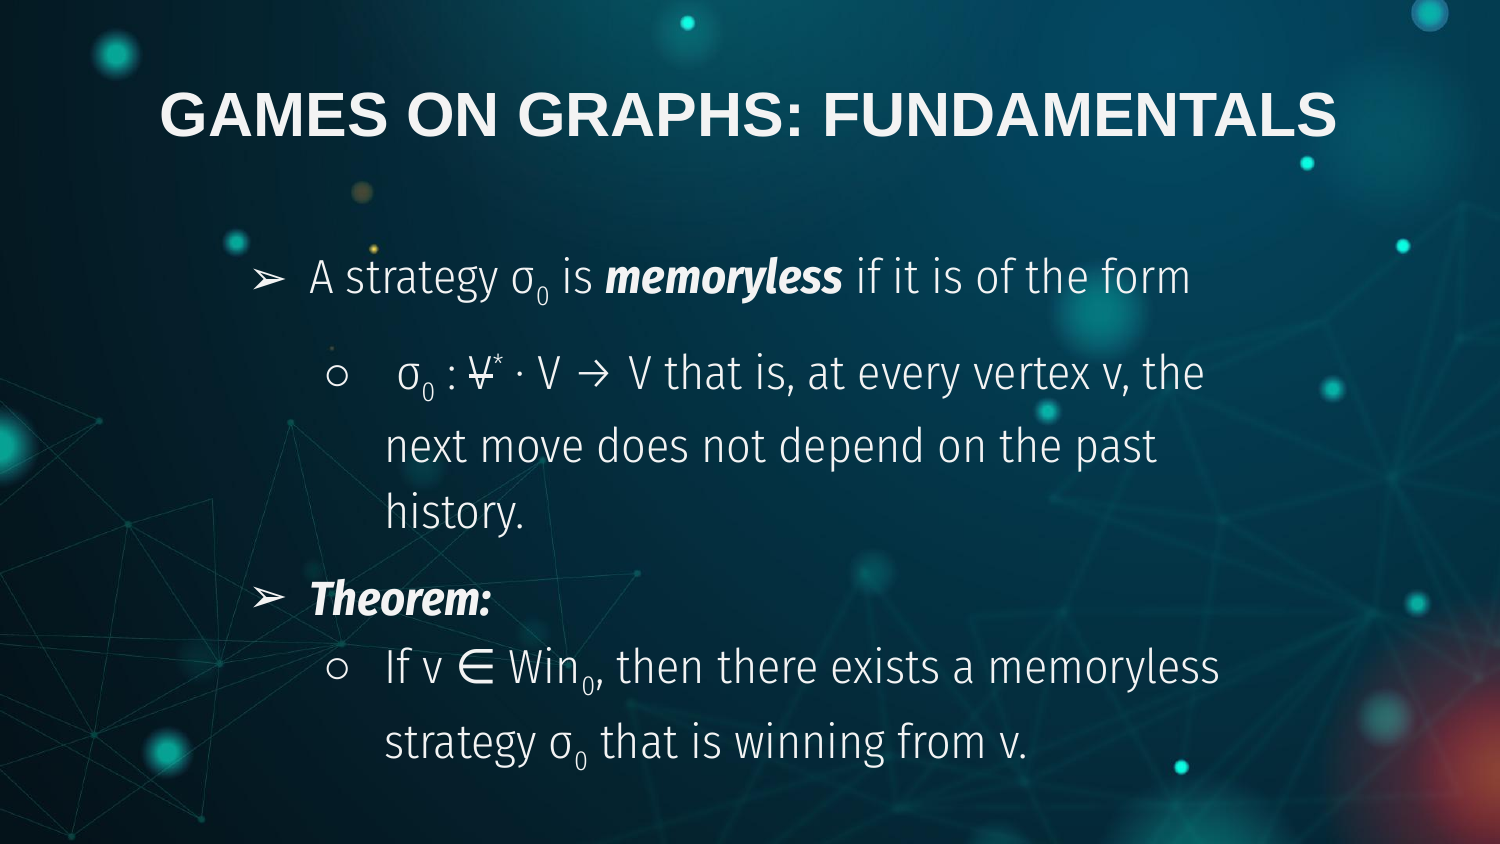

# GAMES ON GRAPHS: FUNDAMENTALS
A strategy σ0 is memoryless if it is of the form
 σ0 : V* · V → V that is, at every vertex v, the next move does not depend on the past history.
Theorem:
If v ∈ Win0, then there exists a memoryless strategy σ0 that is winning from v.